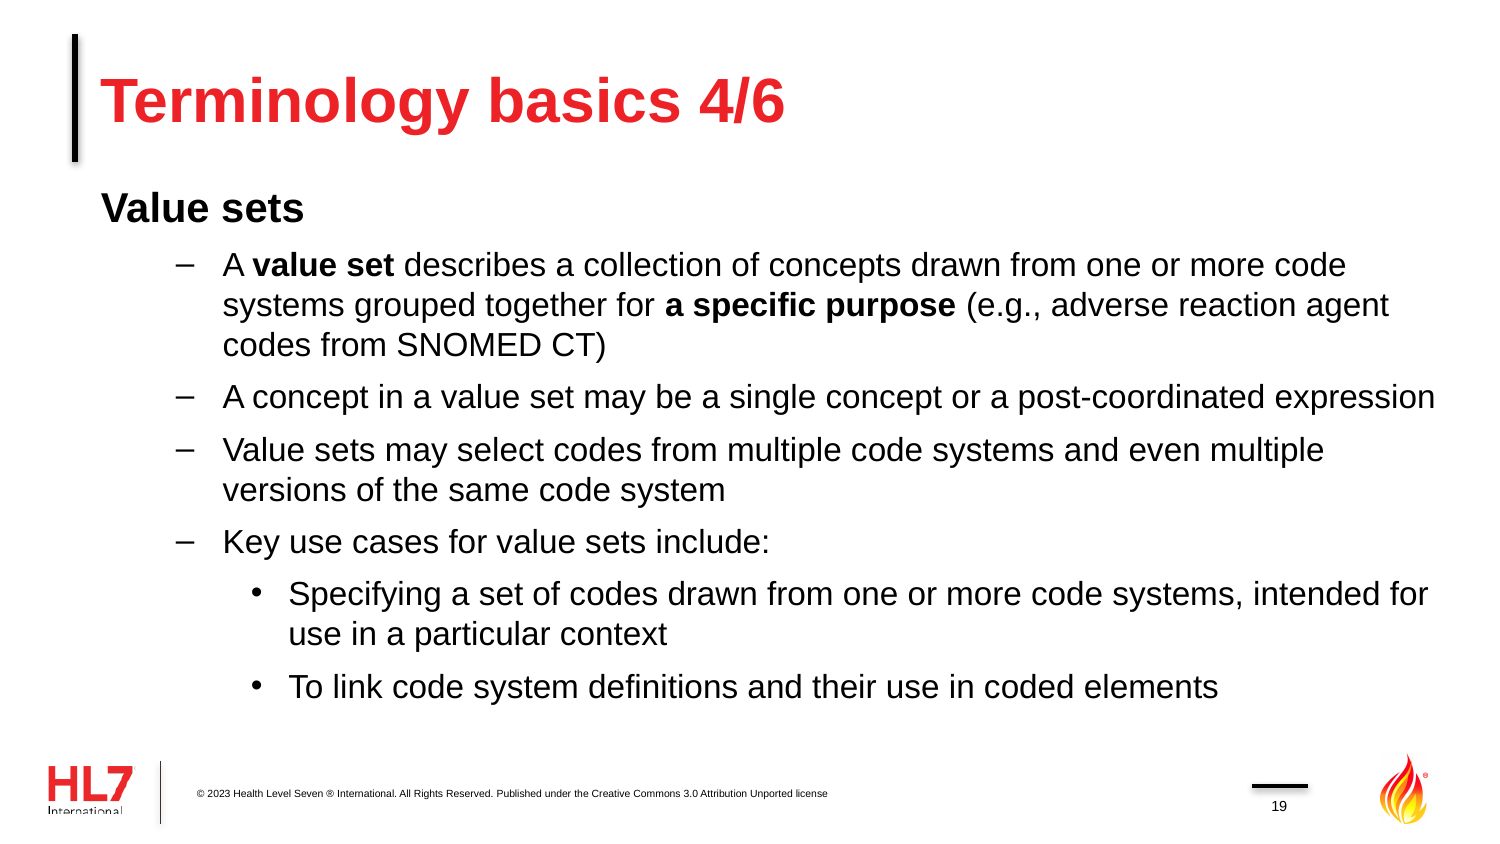

# Terminology basics 4/6
Value sets
A value set describes a collection of concepts drawn from one or more code systems grouped together for a specific purpose (e.g., adverse reaction agent codes from SNOMED CT)
A concept in a value set may be a single concept or a post-coordinated expression
Value sets may select codes from multiple code systems and even multiple versions of the same code system
Key use cases for value sets include:
Specifying a set of codes drawn from one or more code systems, intended for use in a particular context
To link code system definitions and their use in coded elements

© 2023 Health Level Seven ® International. All Rights Reserved. Published under the Creative Commons 3.0 Attribution Unported license

19